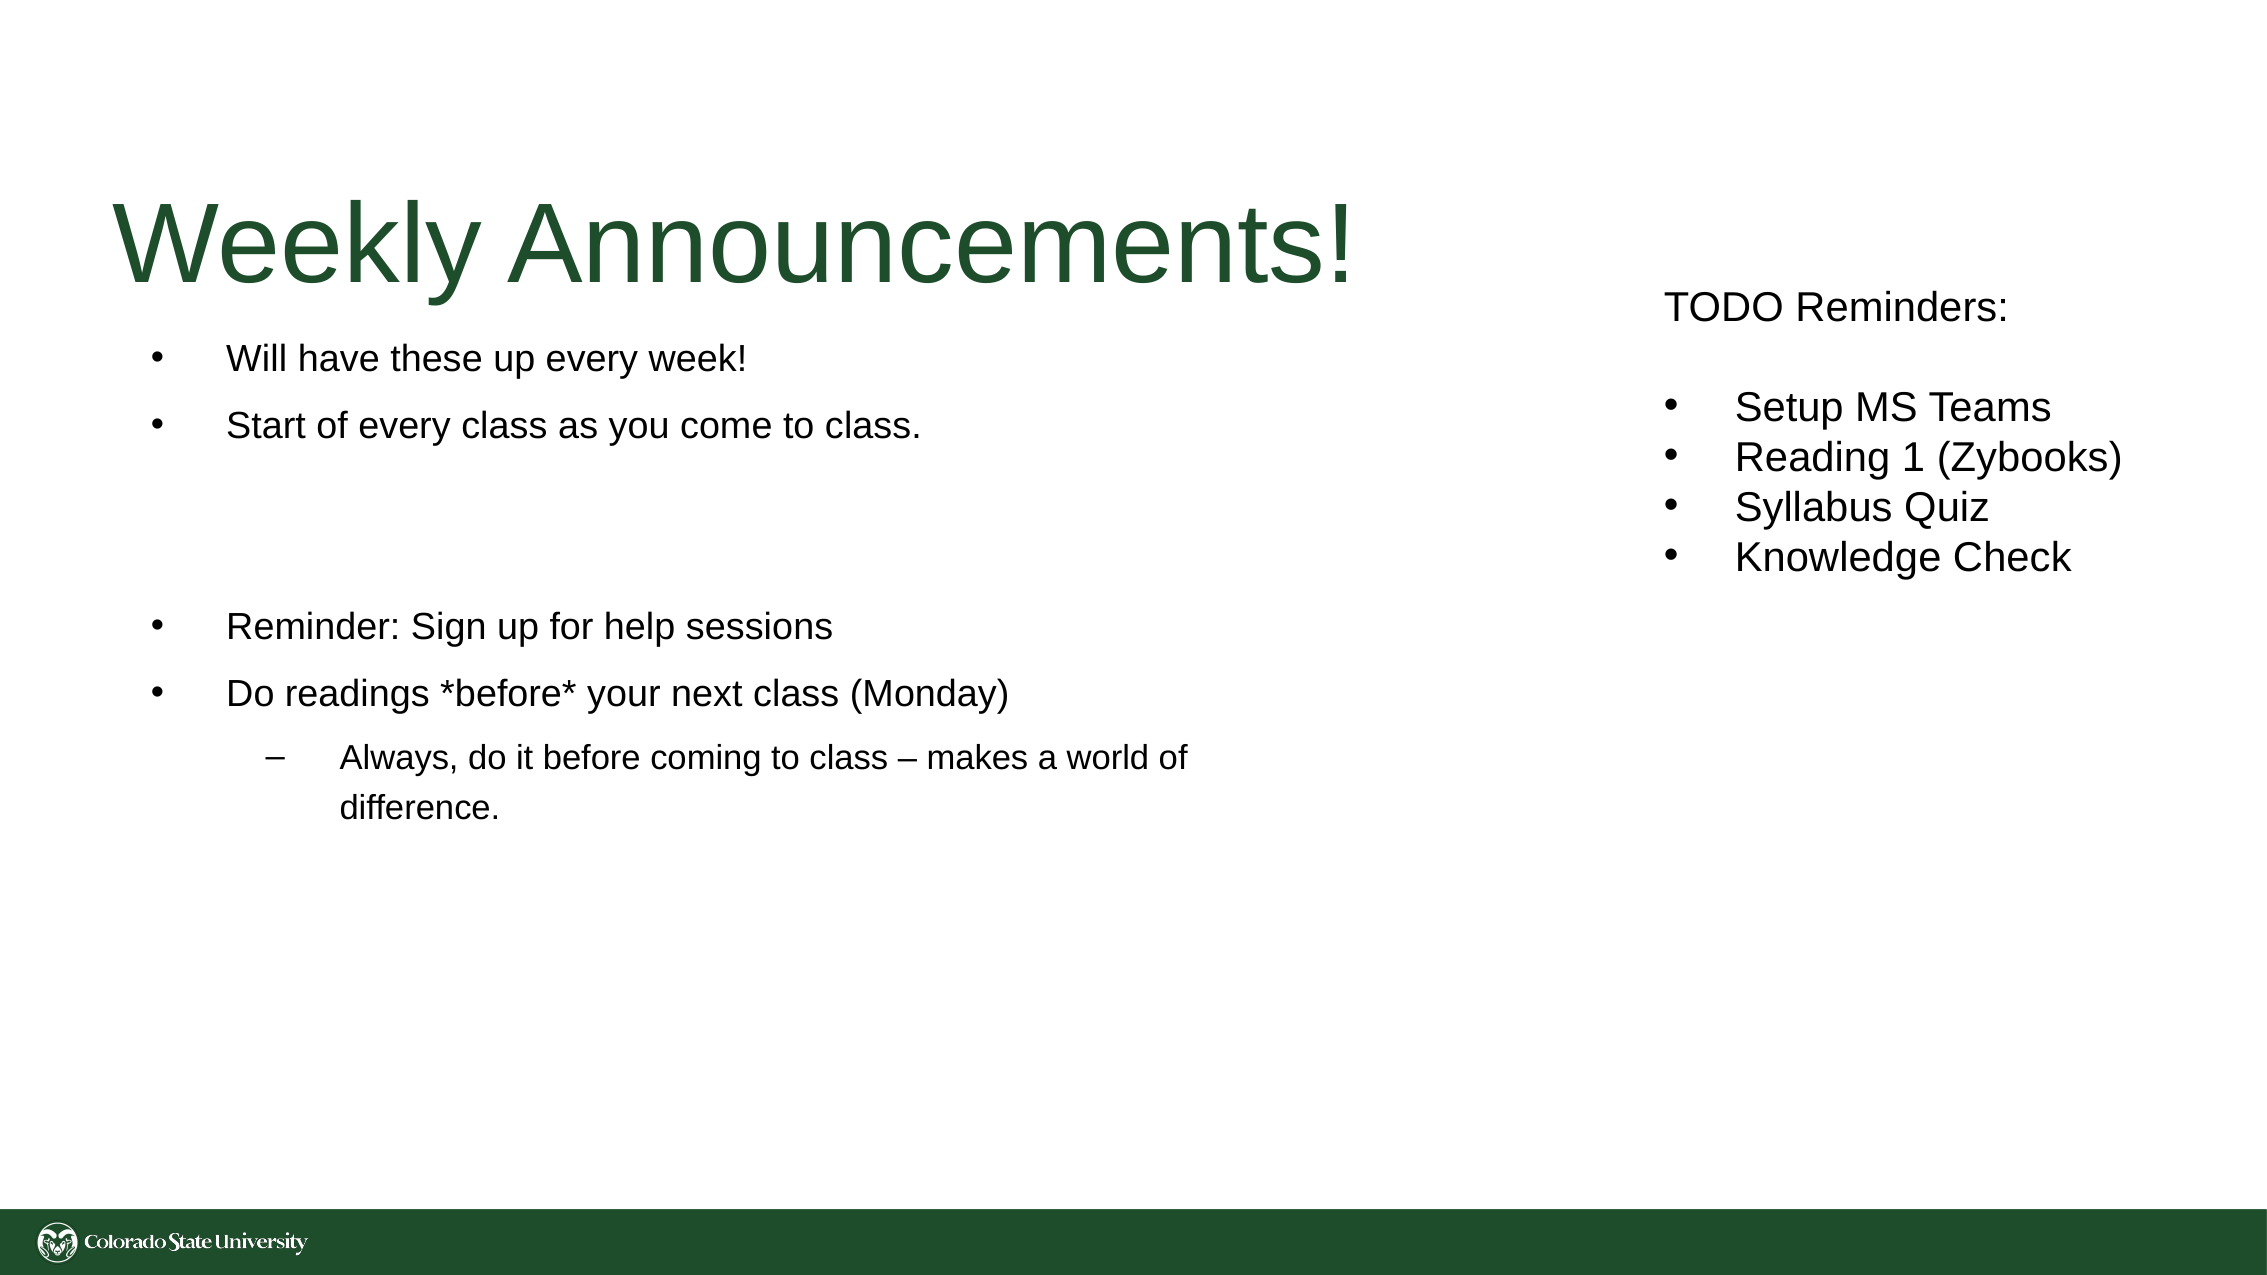

# Weekly Announcements!
TODO Reminders:

Setup MS Teams
Reading 1 (Zybooks)
Syllabus Quiz
Knowledge Check
Will have these up every week!
Start of every class as you come to class.

Reminder: Sign up for help sessions
Do readings *before* your next class (Monday)
Always, do it before coming to class – makes a world of difference.